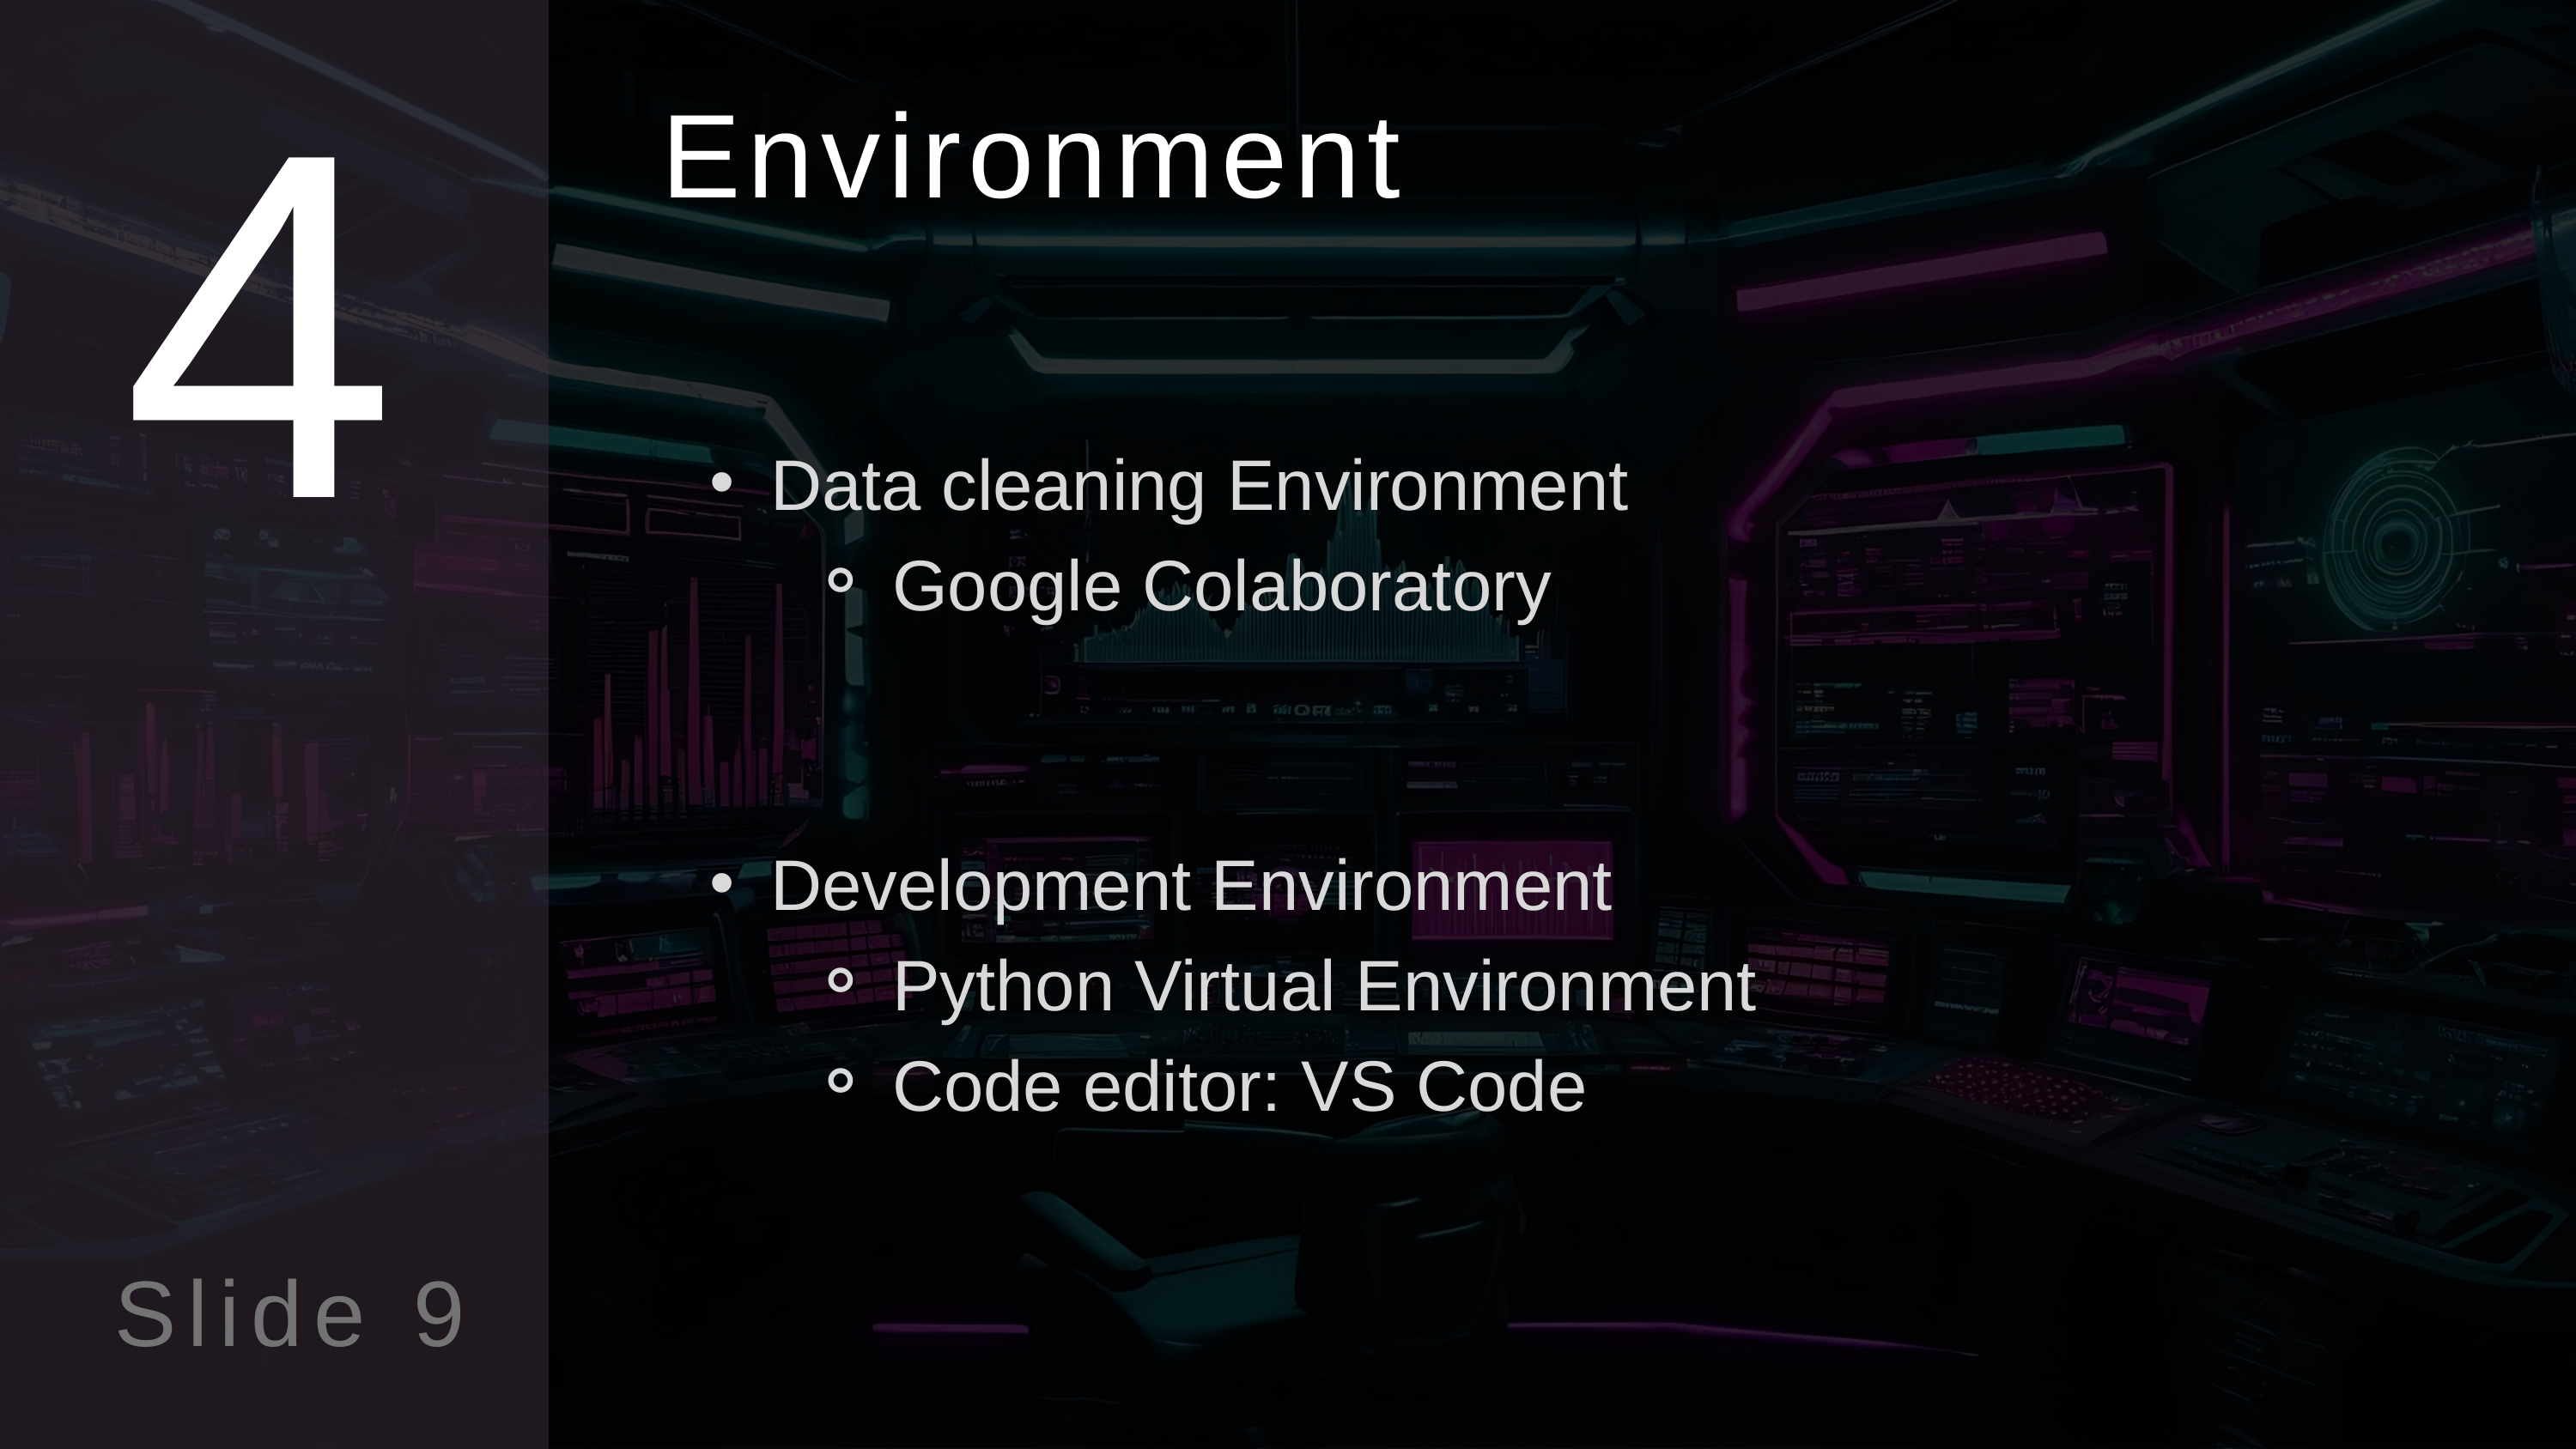

4

Environment
Data cleaning Environment
Google Colaboratory

Development Environment
Python Virtual Environment
Code editor: VS Code

Slide 9